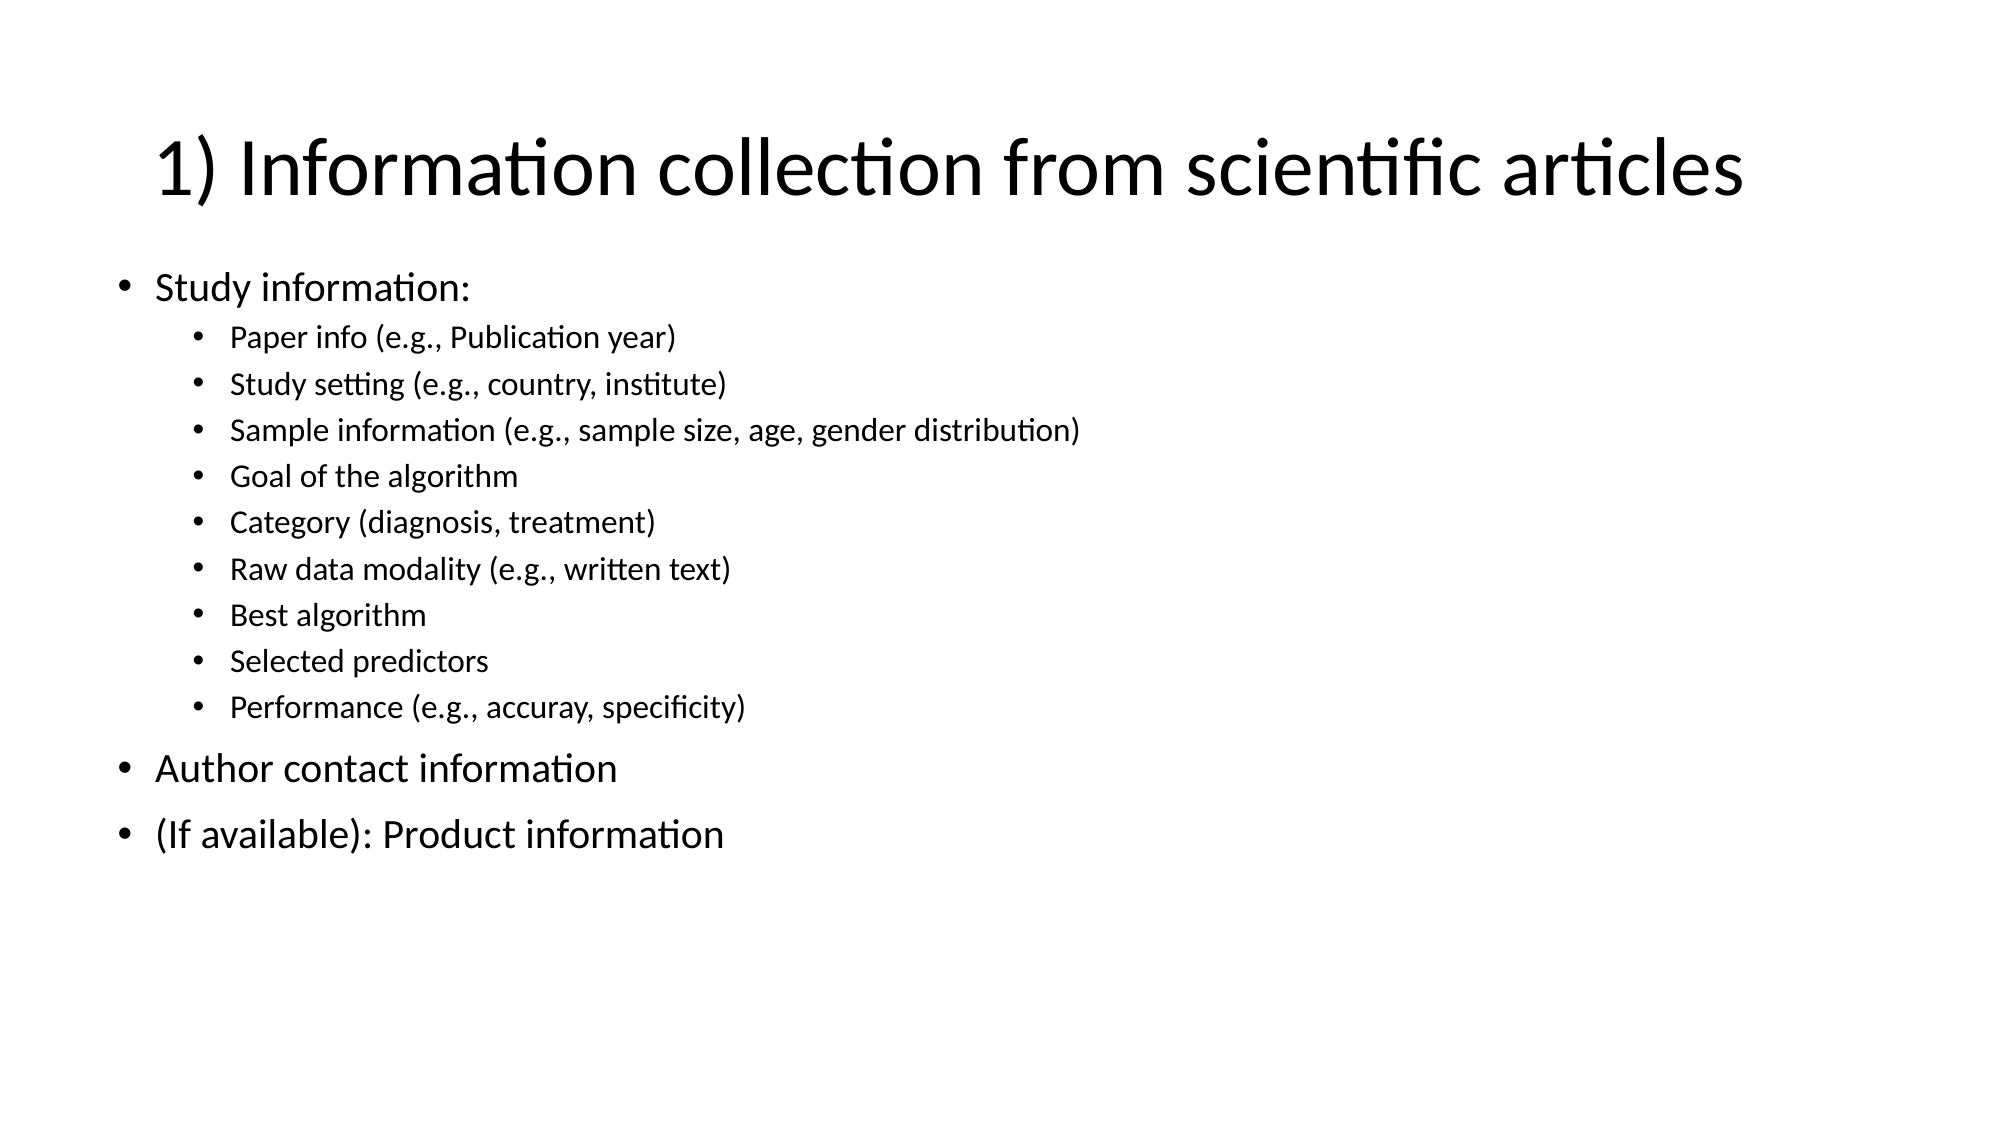

# 1) Information collection from scientific articles
Study information:
Paper info (e.g., Publication year)
Study setting (e.g., country, institute)
Sample information (e.g., sample size, age, gender distribution)
Goal of the algorithm
Category (diagnosis, treatment)
Raw data modality (e.g., written text)
Best algorithm
Selected predictors
Performance (e.g., accuray, specificity)
Author contact information
(If available): Product information